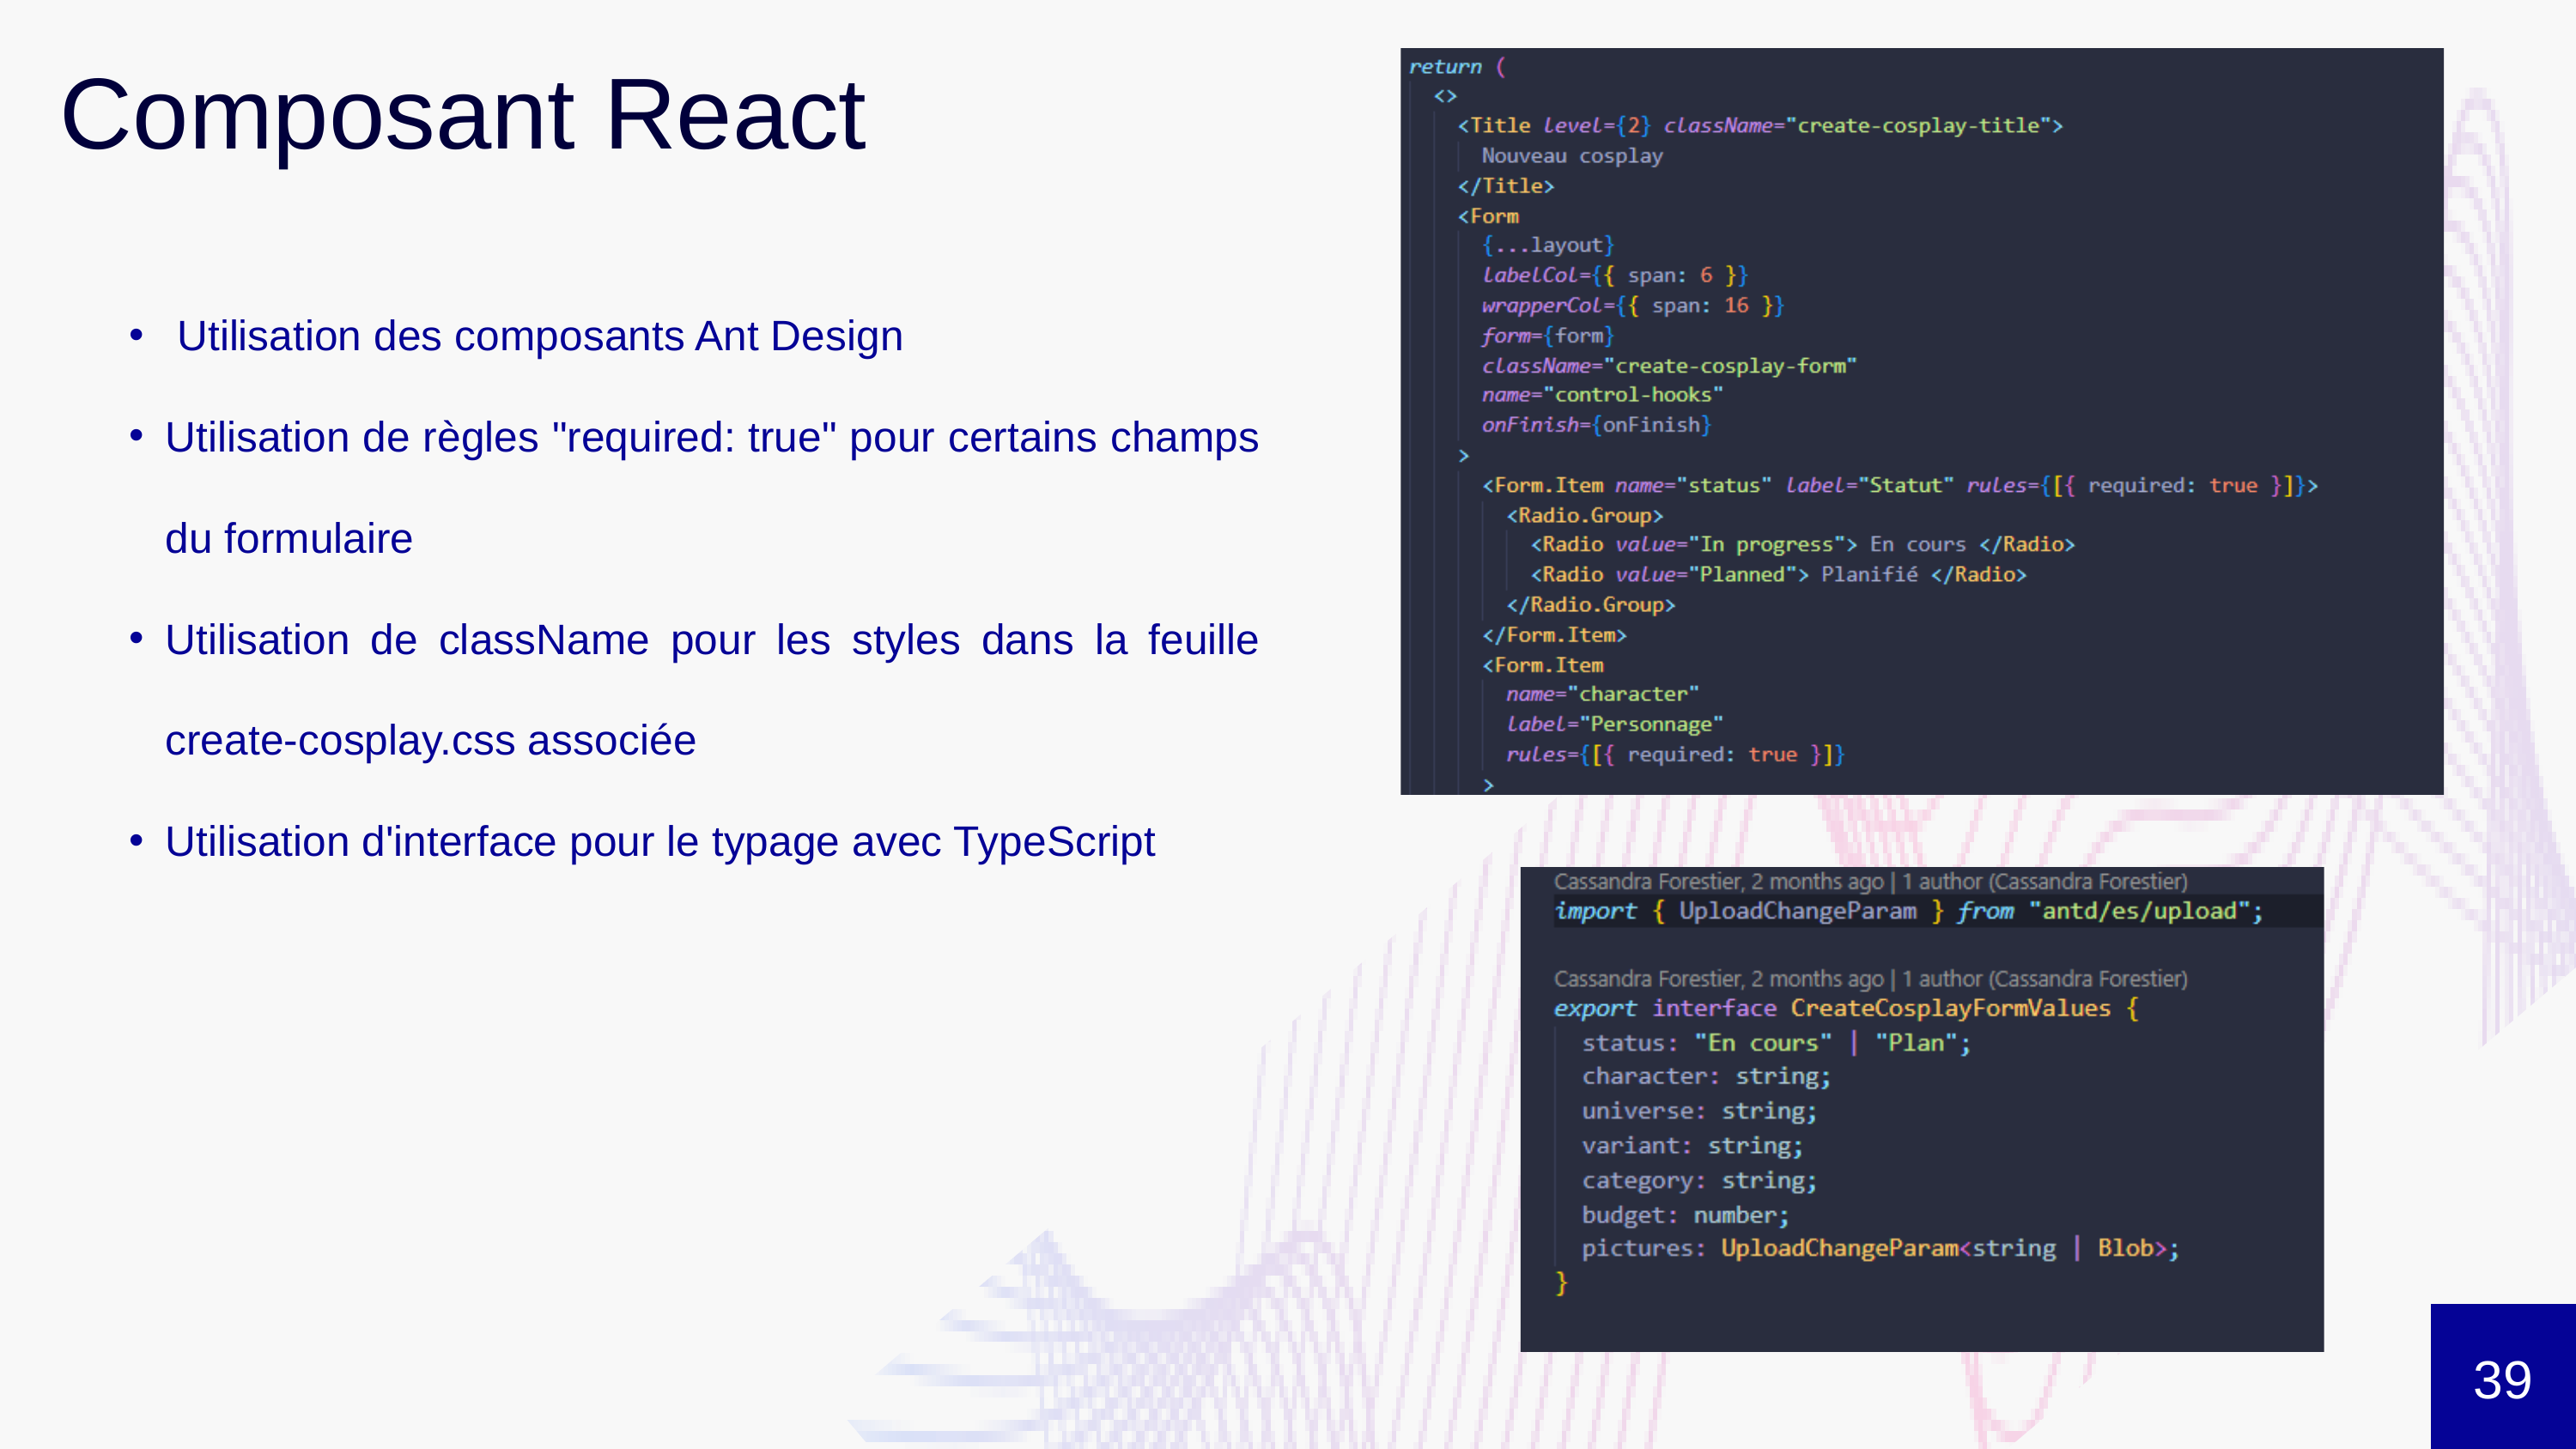

Composant React

 Utilisation des composants Ant Design
Utilisation de règles "required: true" pour certains champs du formulaire
Utilisation de className pour les styles dans la feuille create-cosplay.css associée
Utilisation d'interface pour le typage avec TypeScript

39